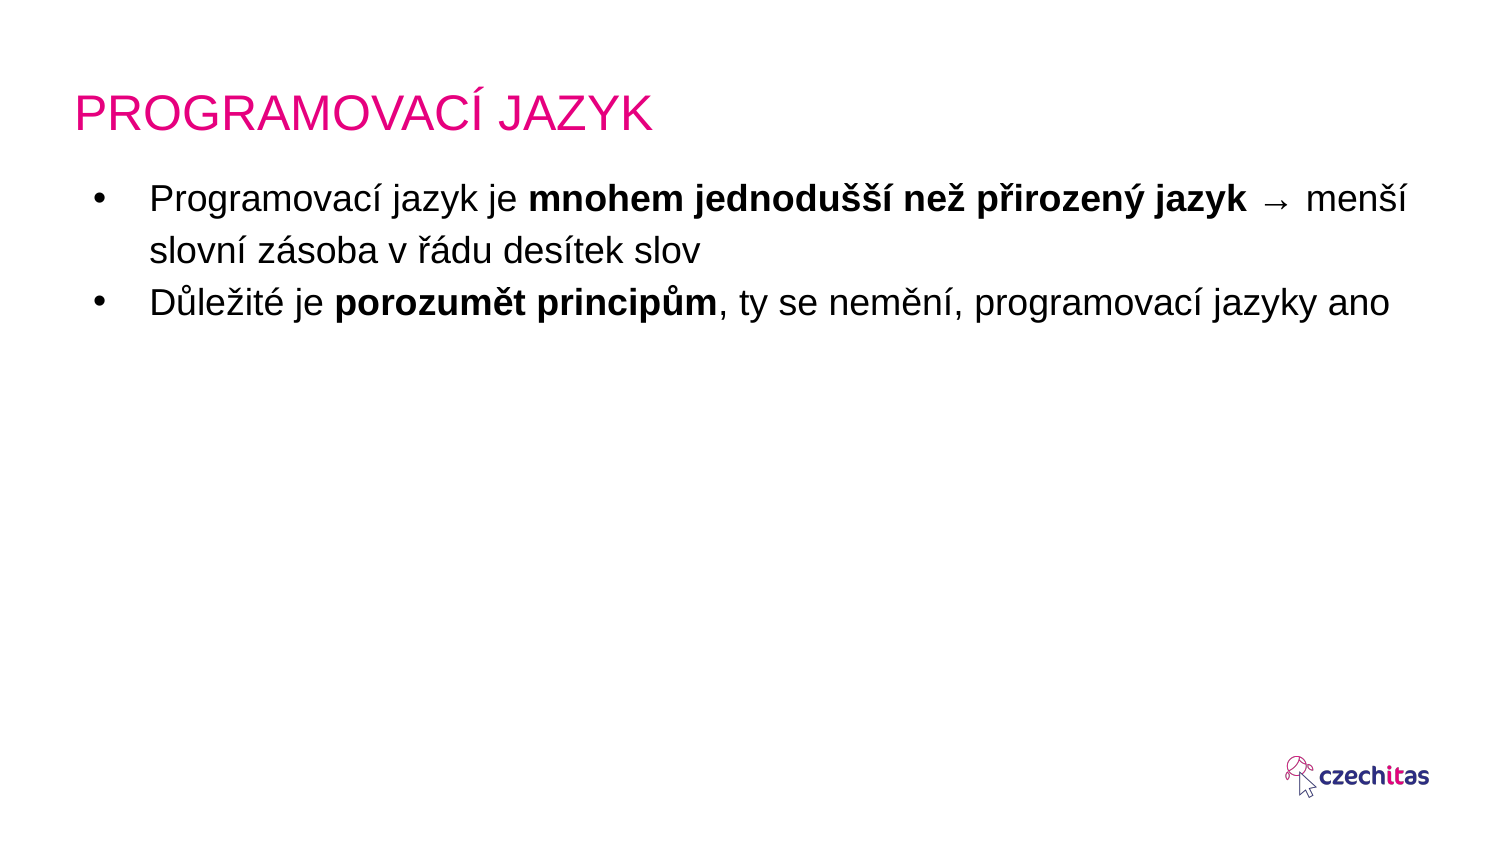

# PROGRAMOVACÍ JAZYK
Programovací jazyk je mnohem jednodušší než přirozený jazyk → menší slovní zásoba v řádu desítek slov
Důležité je porozumět principům, ty se nemění, programovací jazyky ano